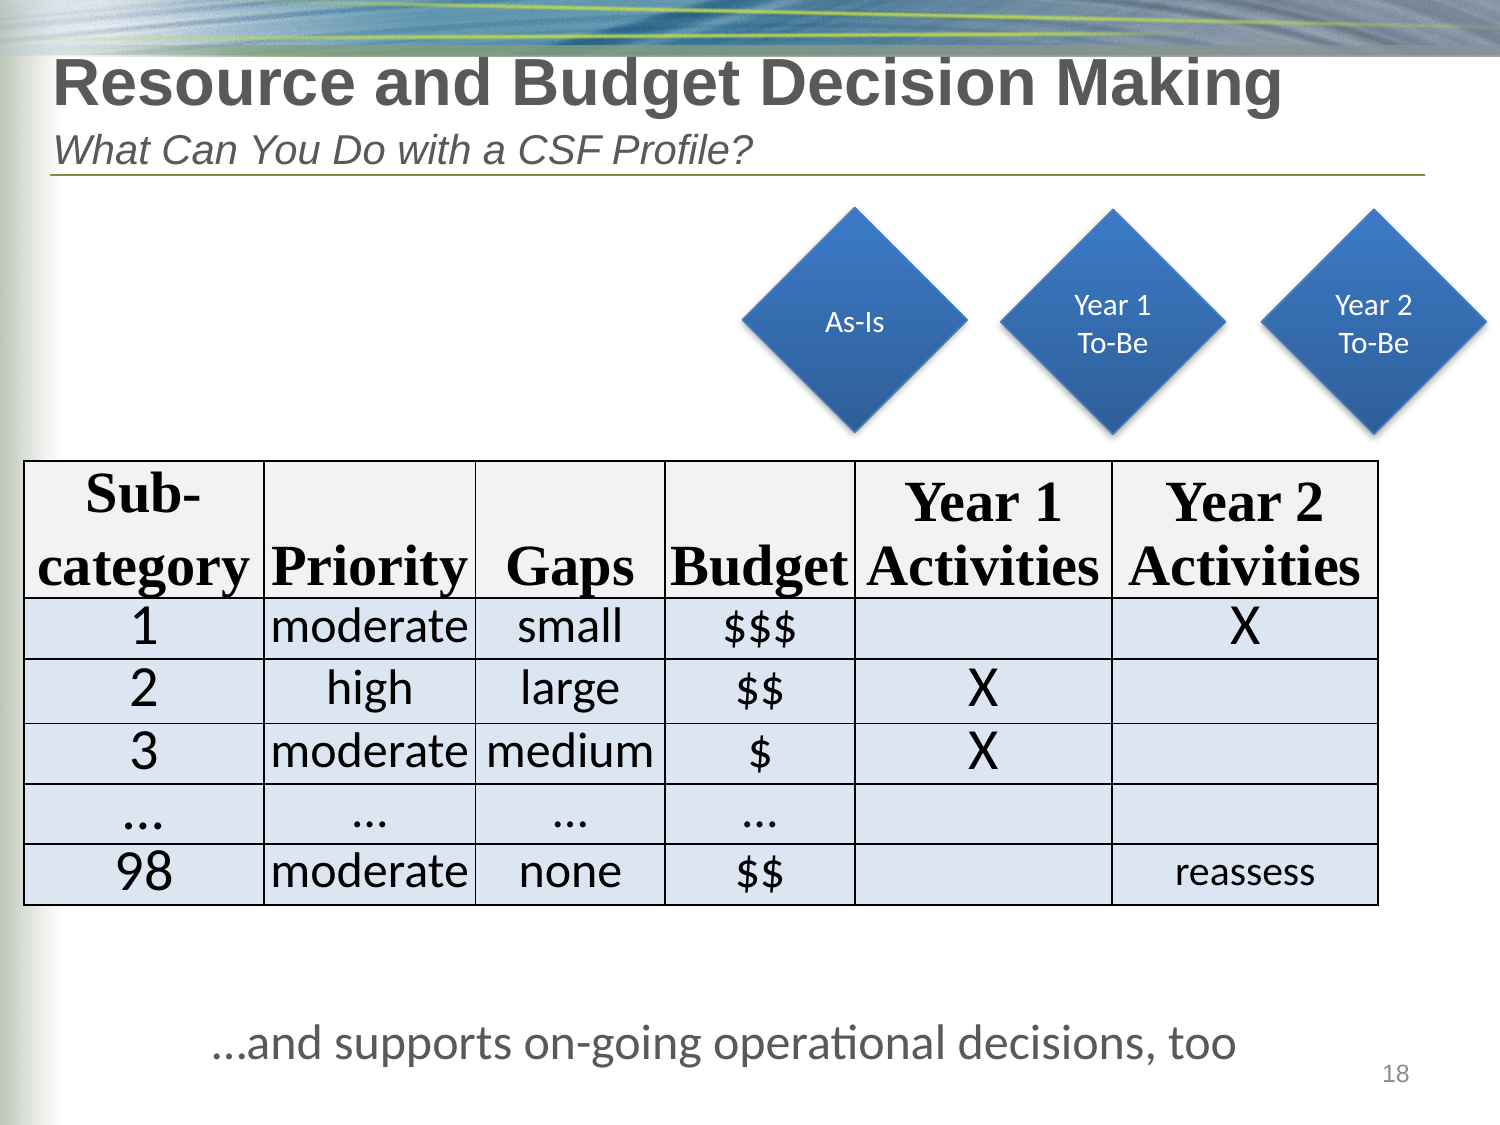

# Resource and Budget Decision Making What Can You Do with a CSF Profile?
As-Is
Year 1
To-Be
Year 2
To-Be
| Sub- category | Priority | Gaps | Budget | Year 1 Activities | Year 2 Activities |
| --- | --- | --- | --- | --- | --- |
| 1 | moderate | small | $$$ |  | X |
| 2 | high | large | $$ | X |  |
| 3 | moderate | medium | $ | X |  |
| … | … | … | … |  |  |
| 98 | moderate | none | $$ |  | reassess |
…and supports on-going operational decisions, too

18